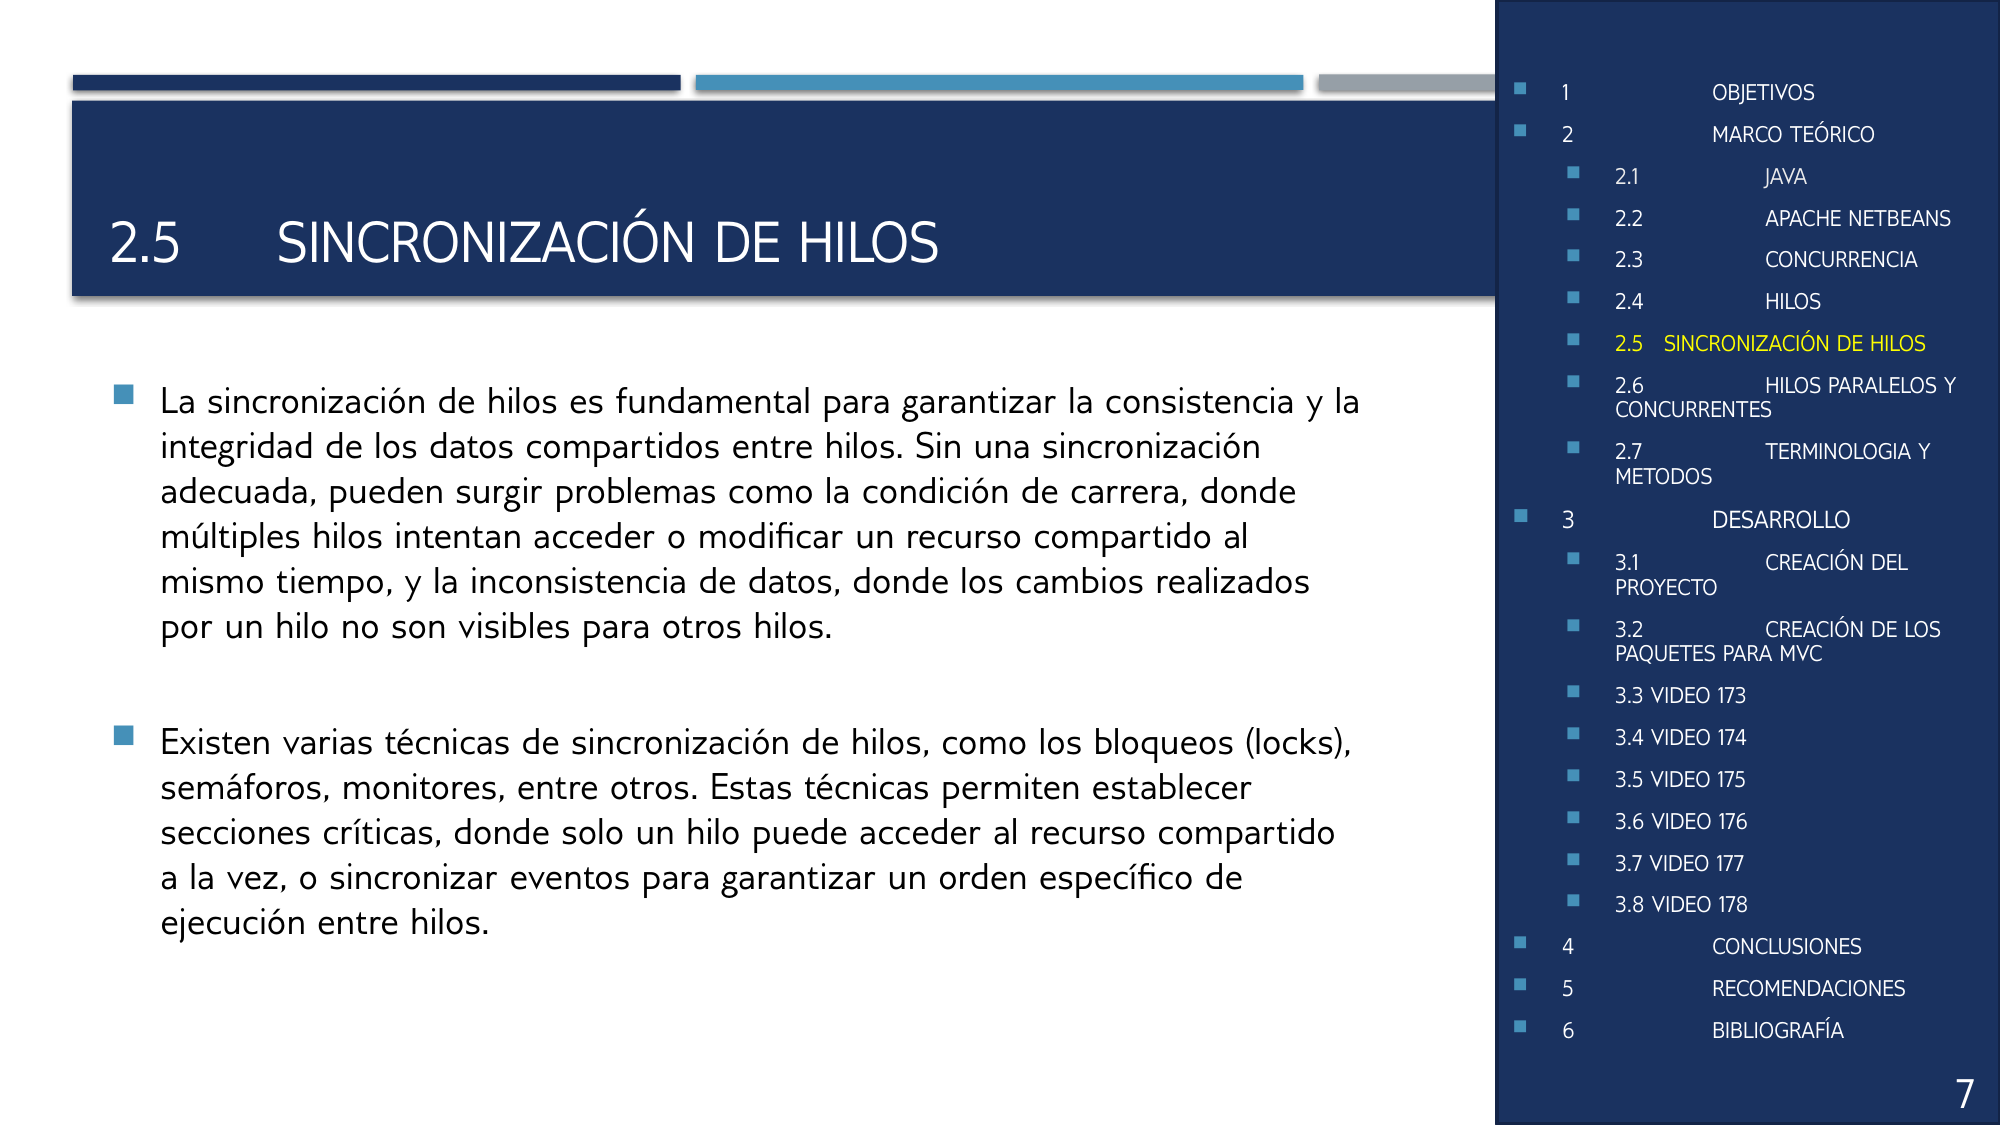

1	OBJETIVOS
2	MARCO TEÓRICO
2.1	JAVA
2.2	APACHE NETBEANS
2.3	CONCURRENCIA
2.4	HILOS
2.5   SINCRONIZACIÓN DE HILOS
2.6	HILOS PARALELOS Y CONCURRENTES
2.7	TERMINOLOGIA Y METODOS
3	DESARROLLO
3.1	CREACIÓN DEL PROYECTO
3.2	CREACIÓN DE LOS PAQUETES PARA MVC
3.3 VIDEO 173
3.4 VIDEO 174
3.5 VIDEO 175
3.6 VIDEO 176
3.7 VIDEO 177
3.8 VIDEO 178
4	CONCLUSIONES
5	RECOMENDACIONES
6	BIBLIOGRAFÍA
7
# 2.5	 Sincronización de Hilos
La sincronización de hilos es fundamental para garantizar la consistencia y la integridad de los datos compartidos entre hilos. Sin una sincronización adecuada, pueden surgir problemas como la condición de carrera, donde múltiples hilos intentan acceder o modificar un recurso compartido al mismo tiempo, y la inconsistencia de datos, donde los cambios realizados por un hilo no son visibles para otros hilos.

Existen varias técnicas de sincronización de hilos, como los bloqueos (locks), semáforos, monitores, entre otros. Estas técnicas permiten establecer secciones críticas, donde solo un hilo puede acceder al recurso compartido a la vez, o sincronizar eventos para garantizar un orden específico de ejecución entre hilos.
7
6